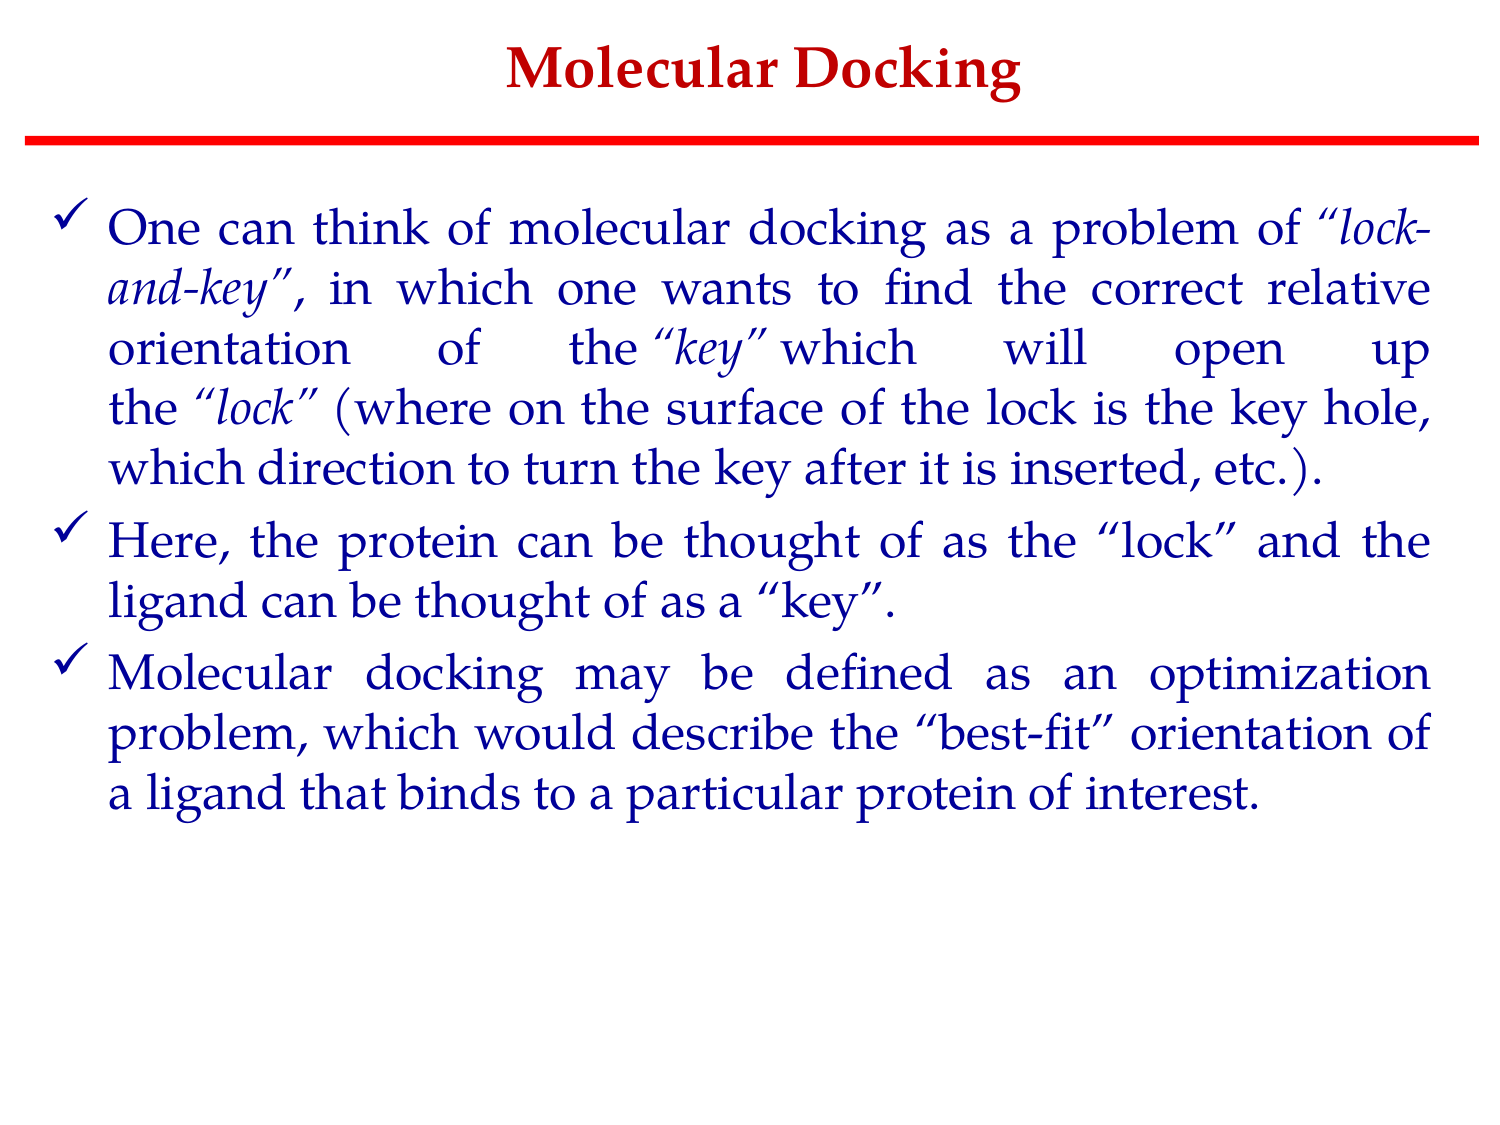

# Molecular Docking

One can think of molecular docking as a problem of “lock-and-key”, in which one wants to find the correct relative orientation of the “key” which will open up the “lock” (where on the surface of the lock is the key hole, which direction to turn the key after it is inserted, etc.).
Here, the protein can be thought of as the “lock” and the ligand can be thought of as a “key”.
Molecular docking may be defined as an optimization problem, which would describe the “best-fit” orientation of a ligand that binds to a particular protein of interest.